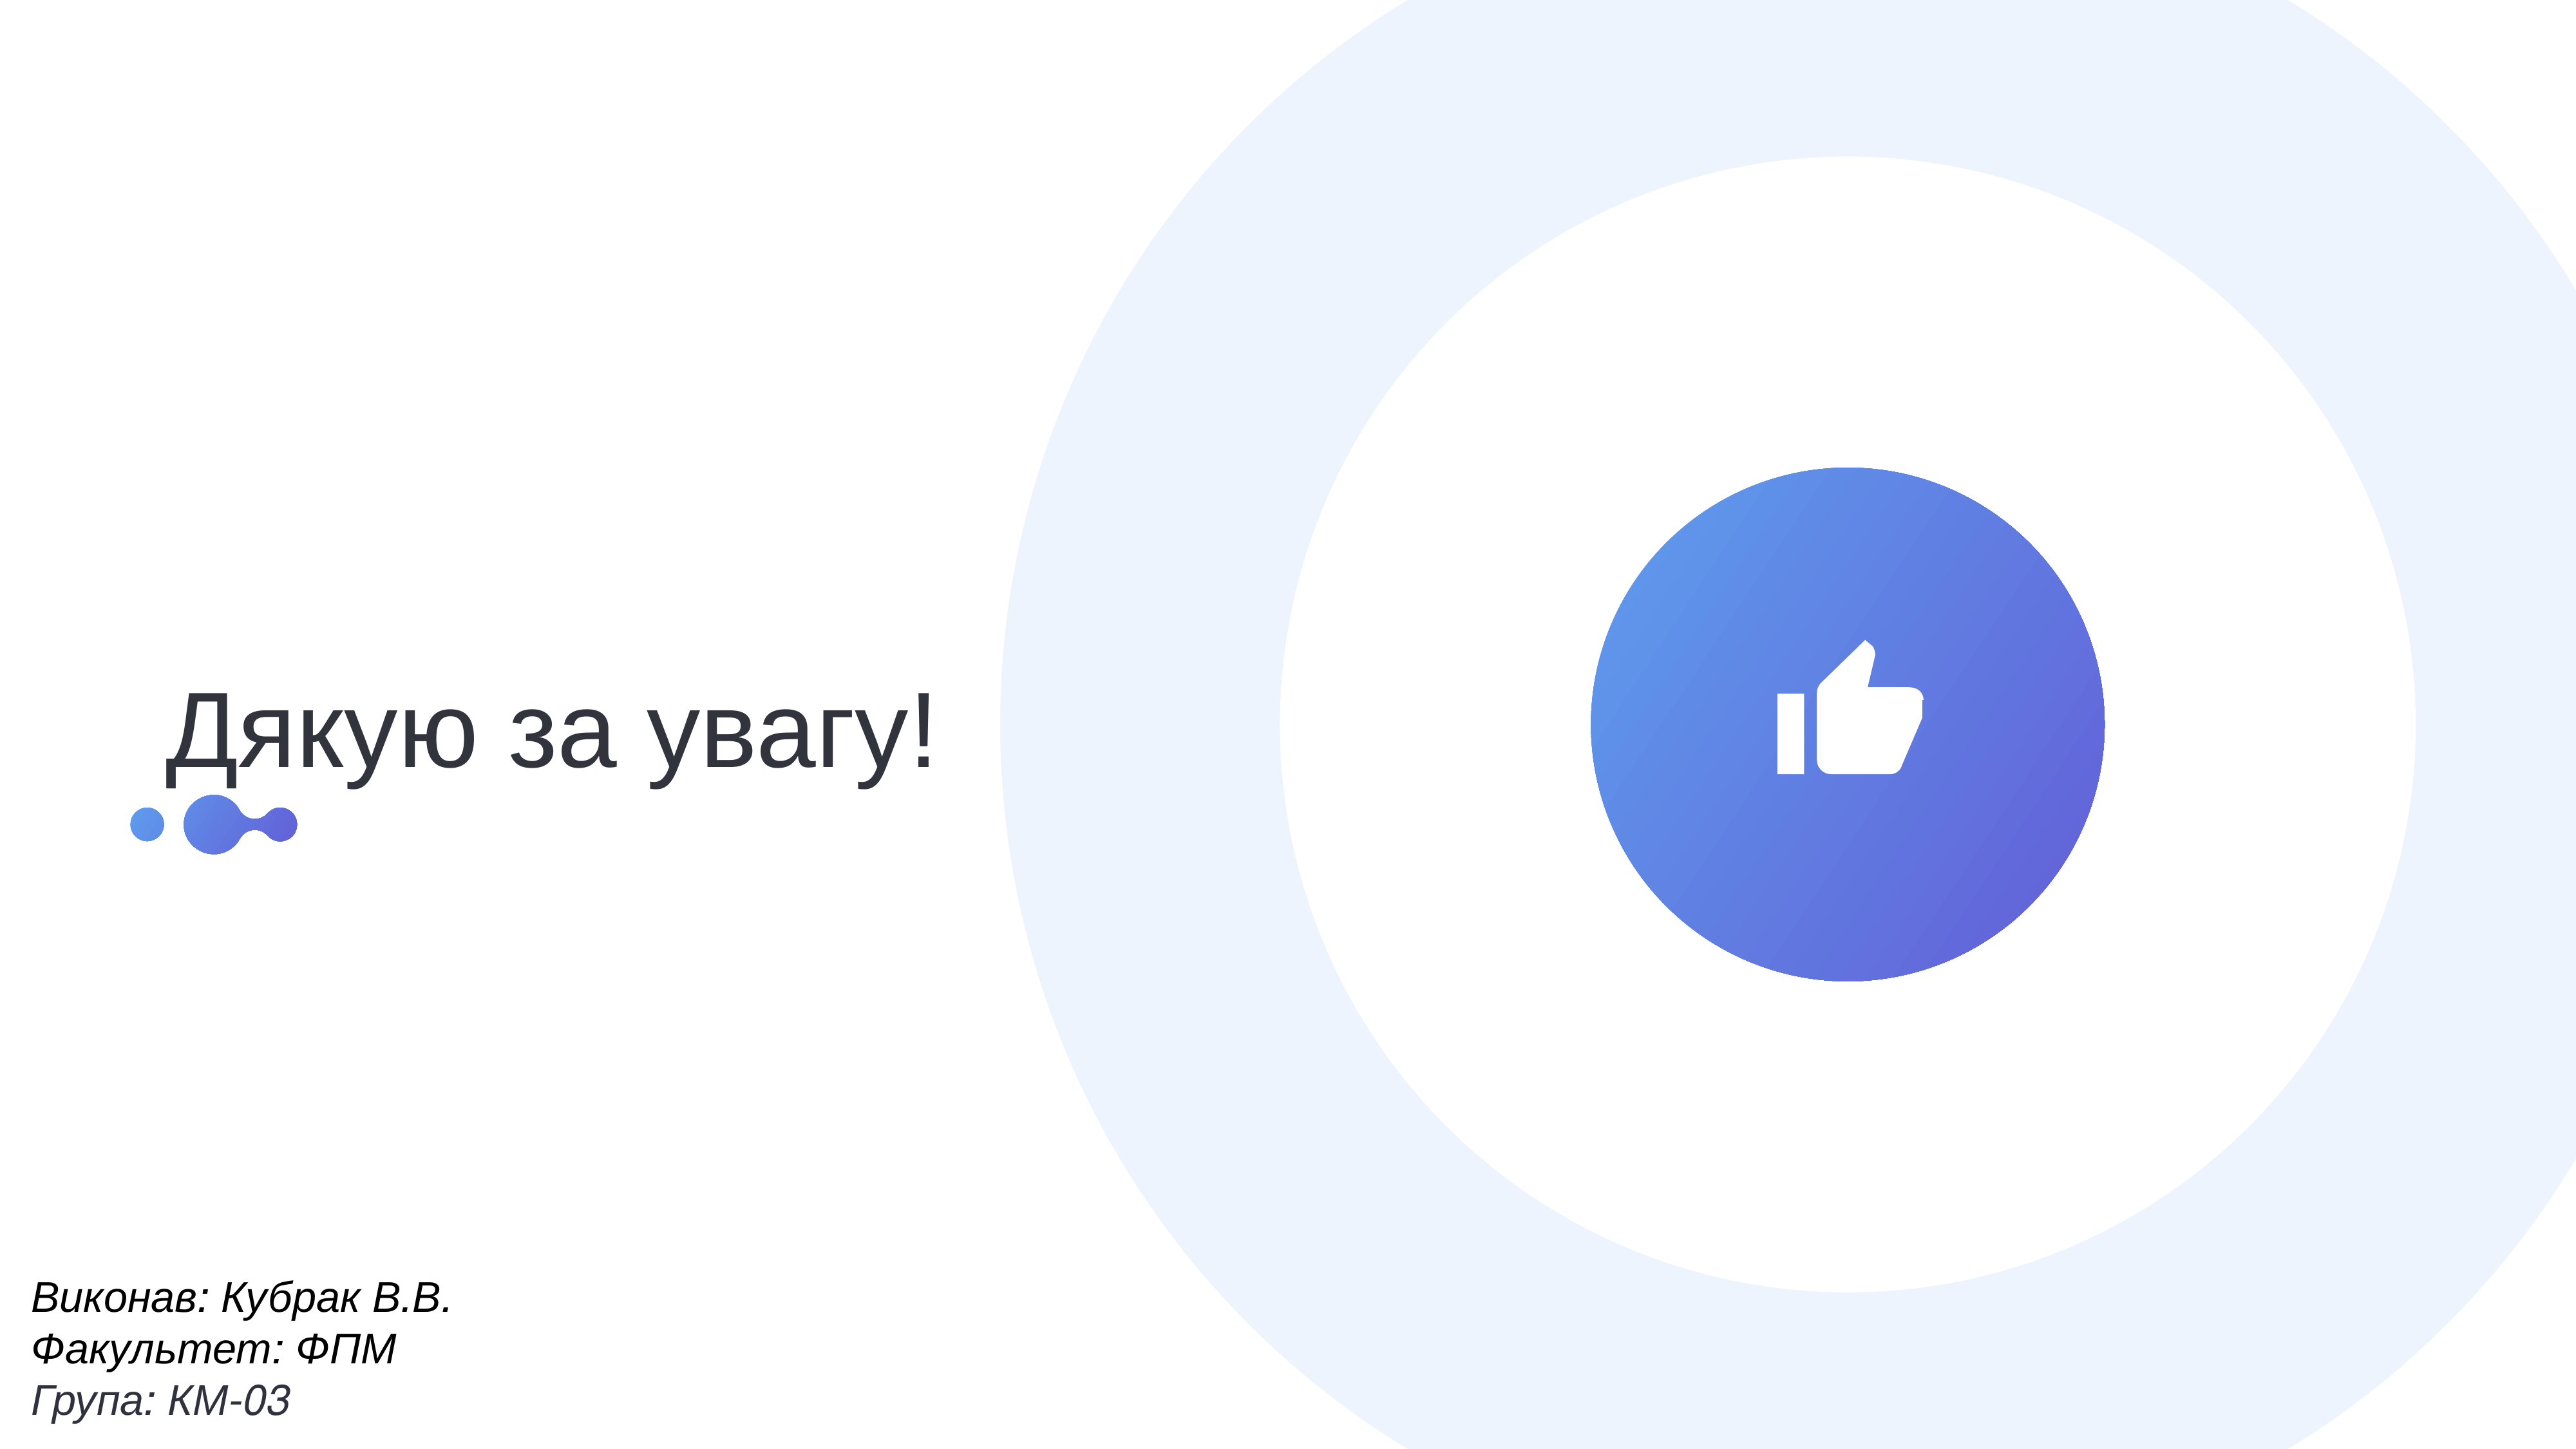

Дякую за увагу!

Виконав: Кубрак В.В.
Факультет: ФПМ
Група: КМ-03